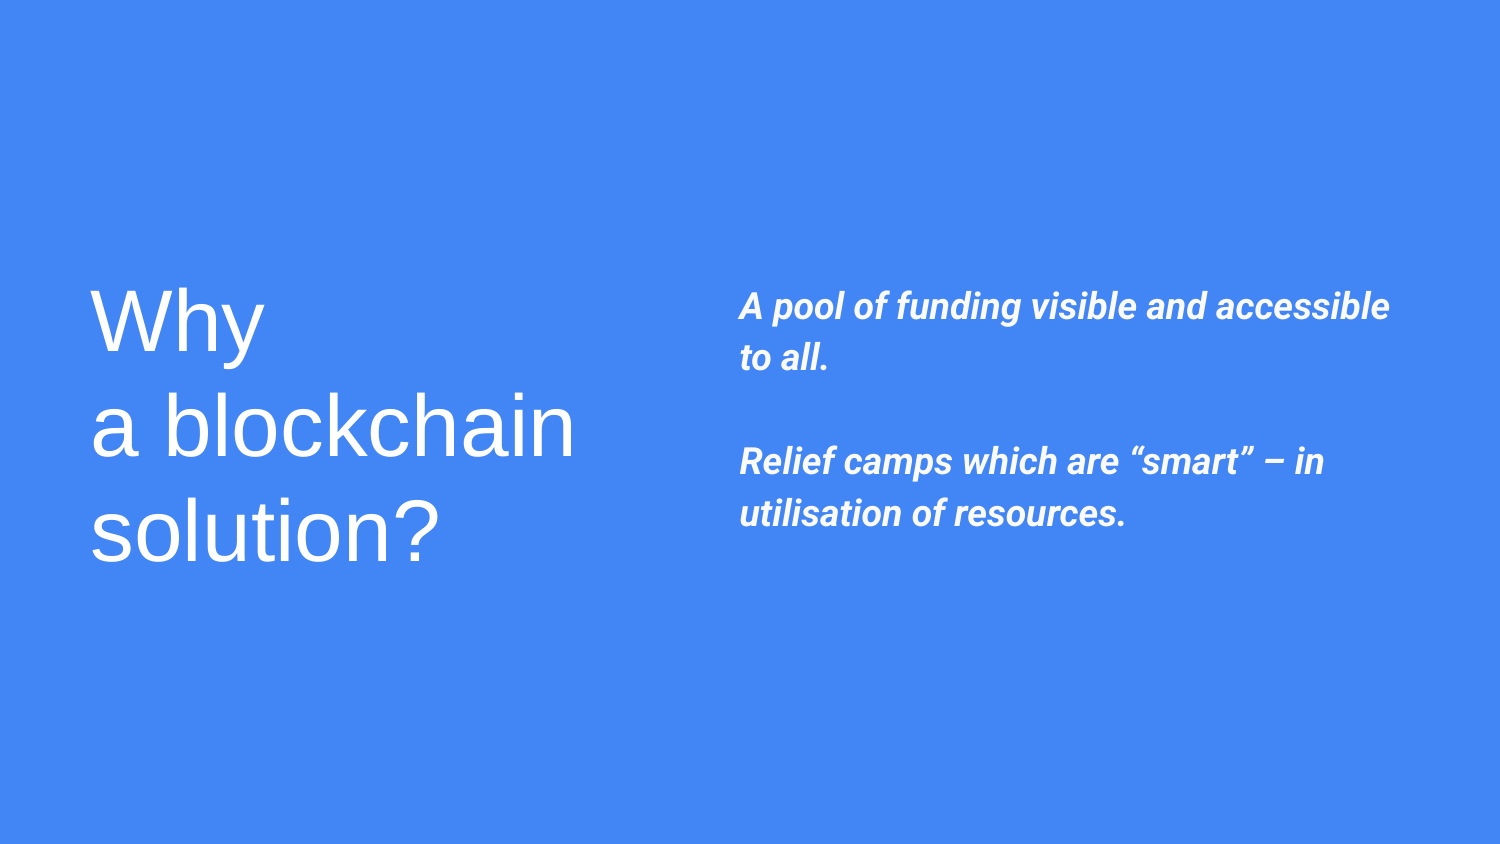

A pool of funding visible and accessible to all.

Relief camps which are “smart” – in utilisation of resources.

# Why a blockchain solution?